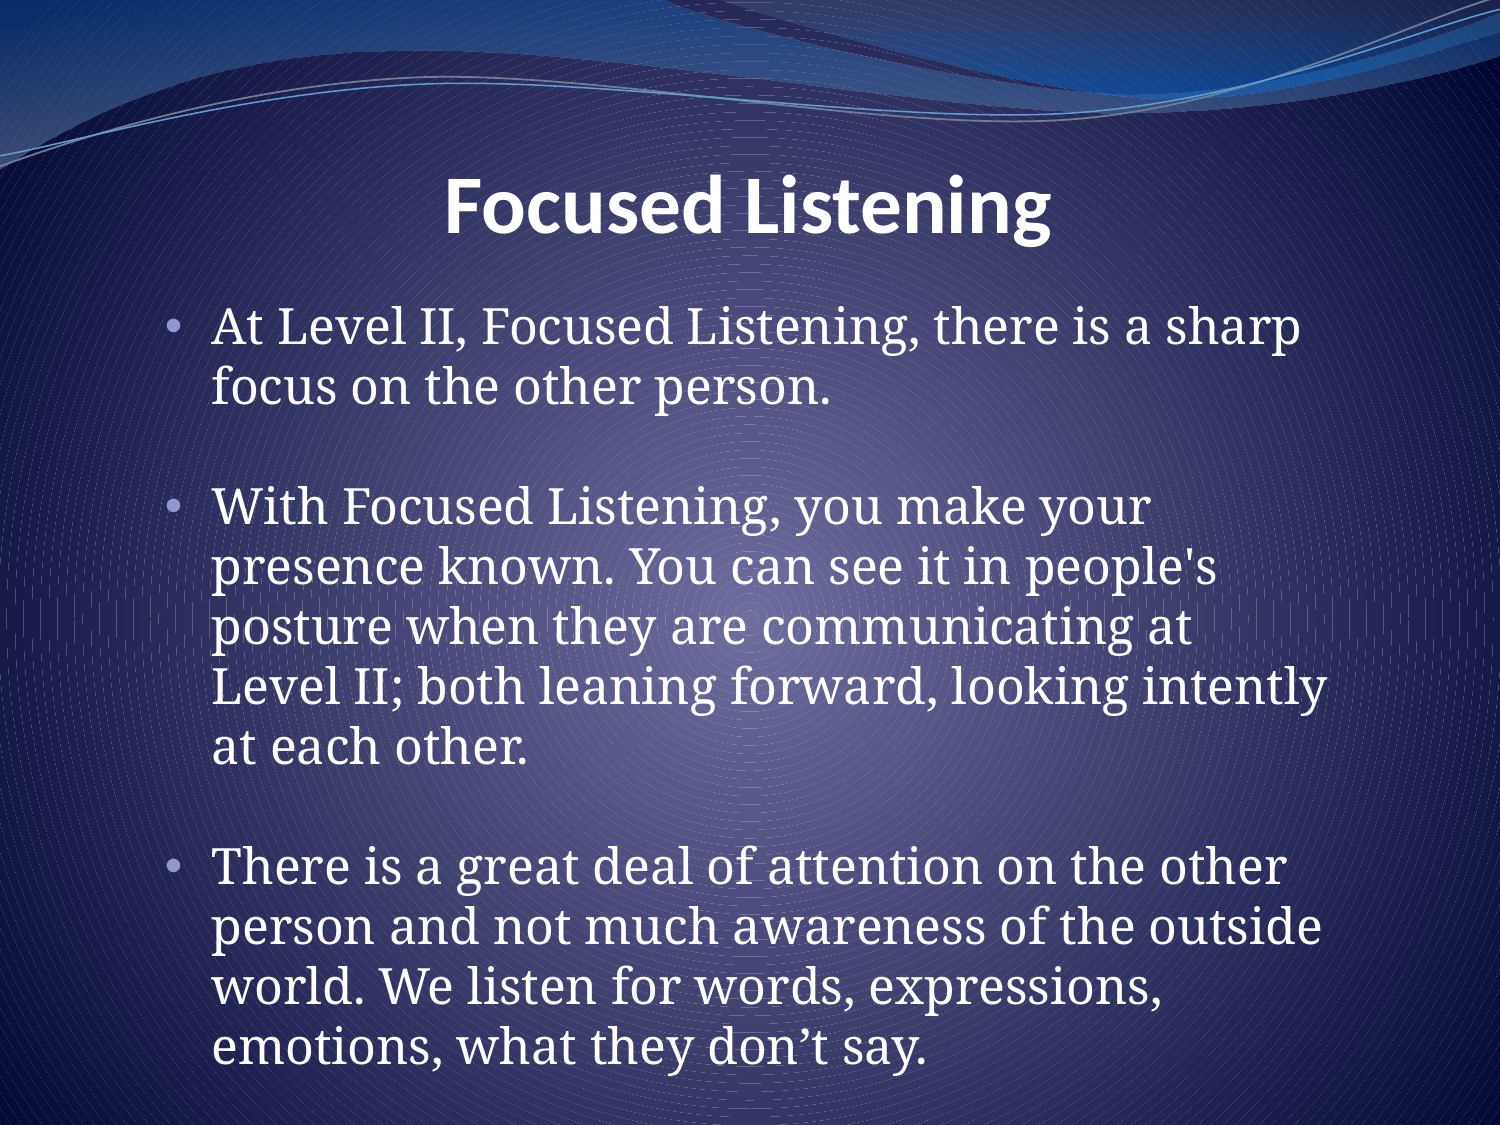

# Focused Listening
At Level II, Focused Listening, there is a sharp focus on the other person.

With Focused Listening, you make your presence known. You can see it in people's posture when they are communicating at Level II; both leaning forward, looking intently at each other.

There is a great deal of attention on the other person and not much awareness of the outside world. We listen for words, expressions, emotions, what they don’t say.